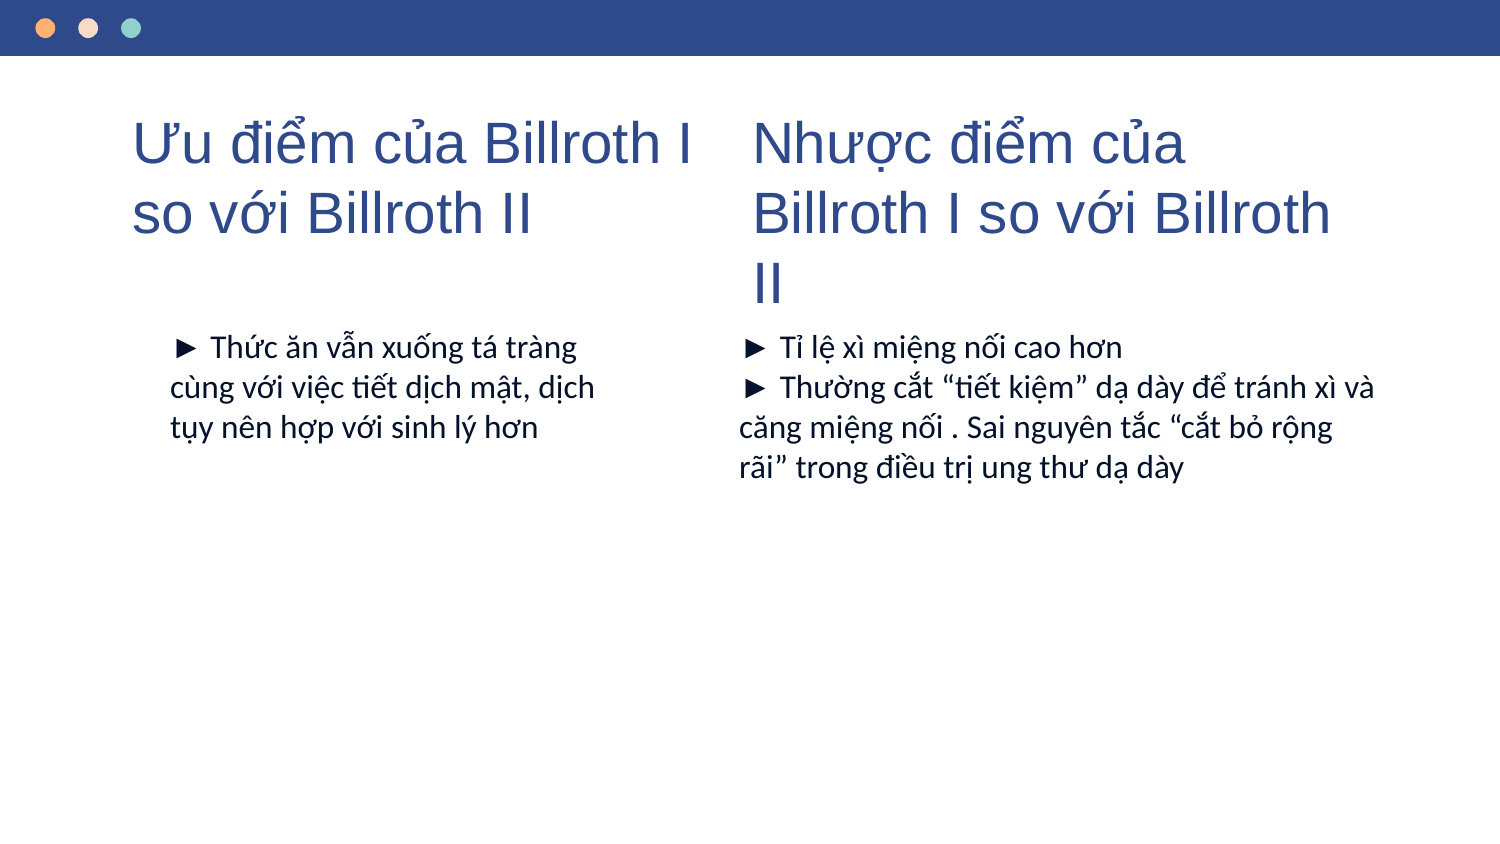

# Ưu điểm của Billroth I so với Billroth II
Nhược điểm của Billroth I so với Billroth II
► Thức ăn vẫn xuống tá tràng cùng với việc tiết dịch mật, dịch tụy nên hợp với sinh lý hơn
► Tỉ lệ xì miệng nối cao hơn
► Thường cắt “tiết kiệm” dạ dày để tránh xì và căng miệng nối . Sai nguyên tắc “cắt bỏ rộng rãi” trong điều trị ung thư dạ dày